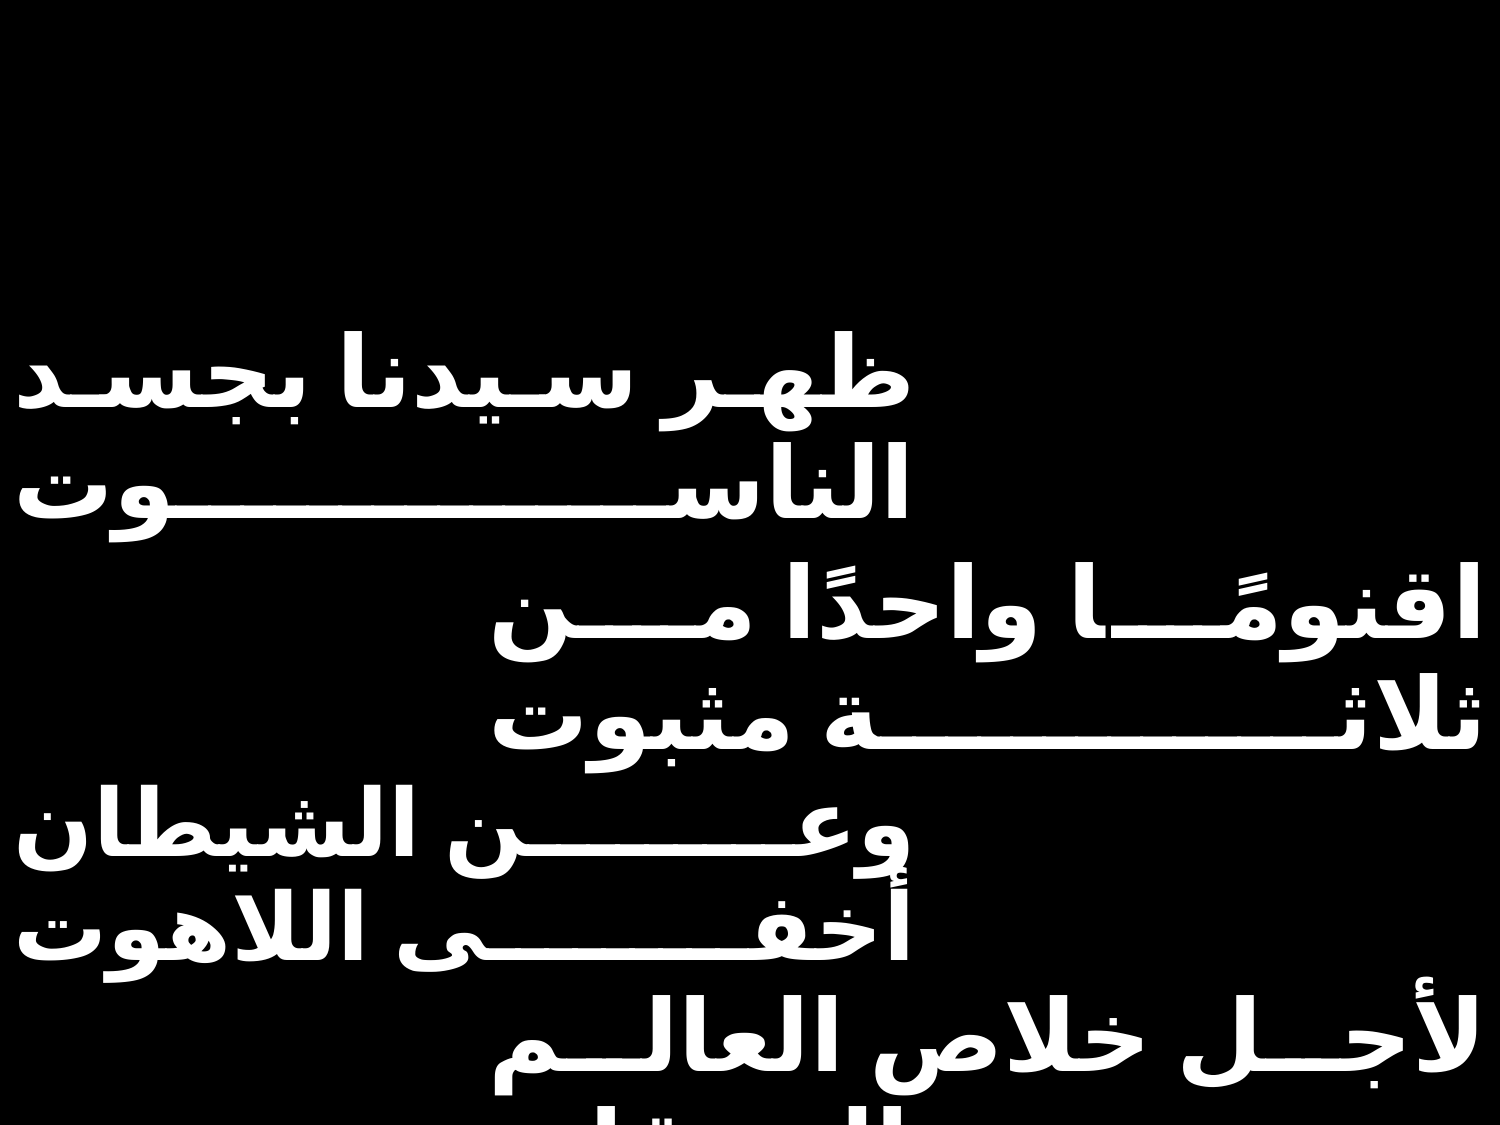

| ظهر سيدنا بجسد الناسوت |  |  |
| --- | --- | --- |
|  | اقنومًا واحدًا من ثلاثة مثبوت |  |
| وعن الشيطان أخفى اللاهوت |  |  |
|  | لأجل خلاص العالم من الضيقات |  |